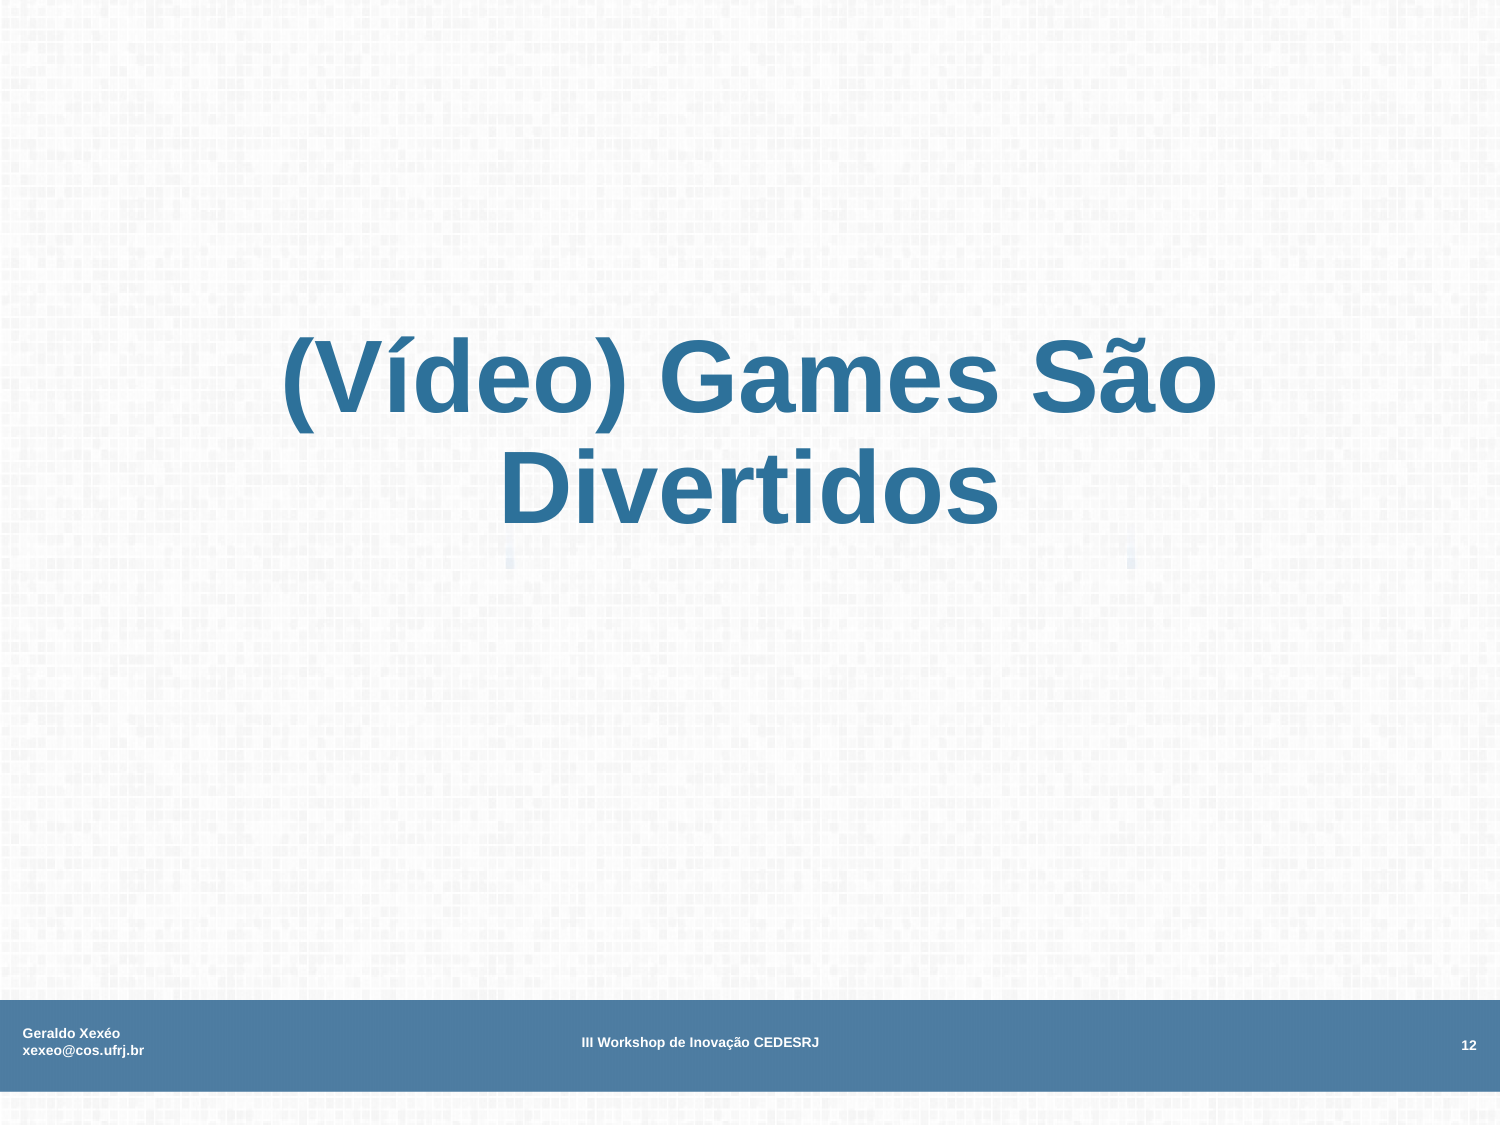

# (Vídeo) Games São Divertidos

Geraldo Xexéo  xexeo@cos.ufrj.br
III Workshop de Inovação CEDESRJ
12